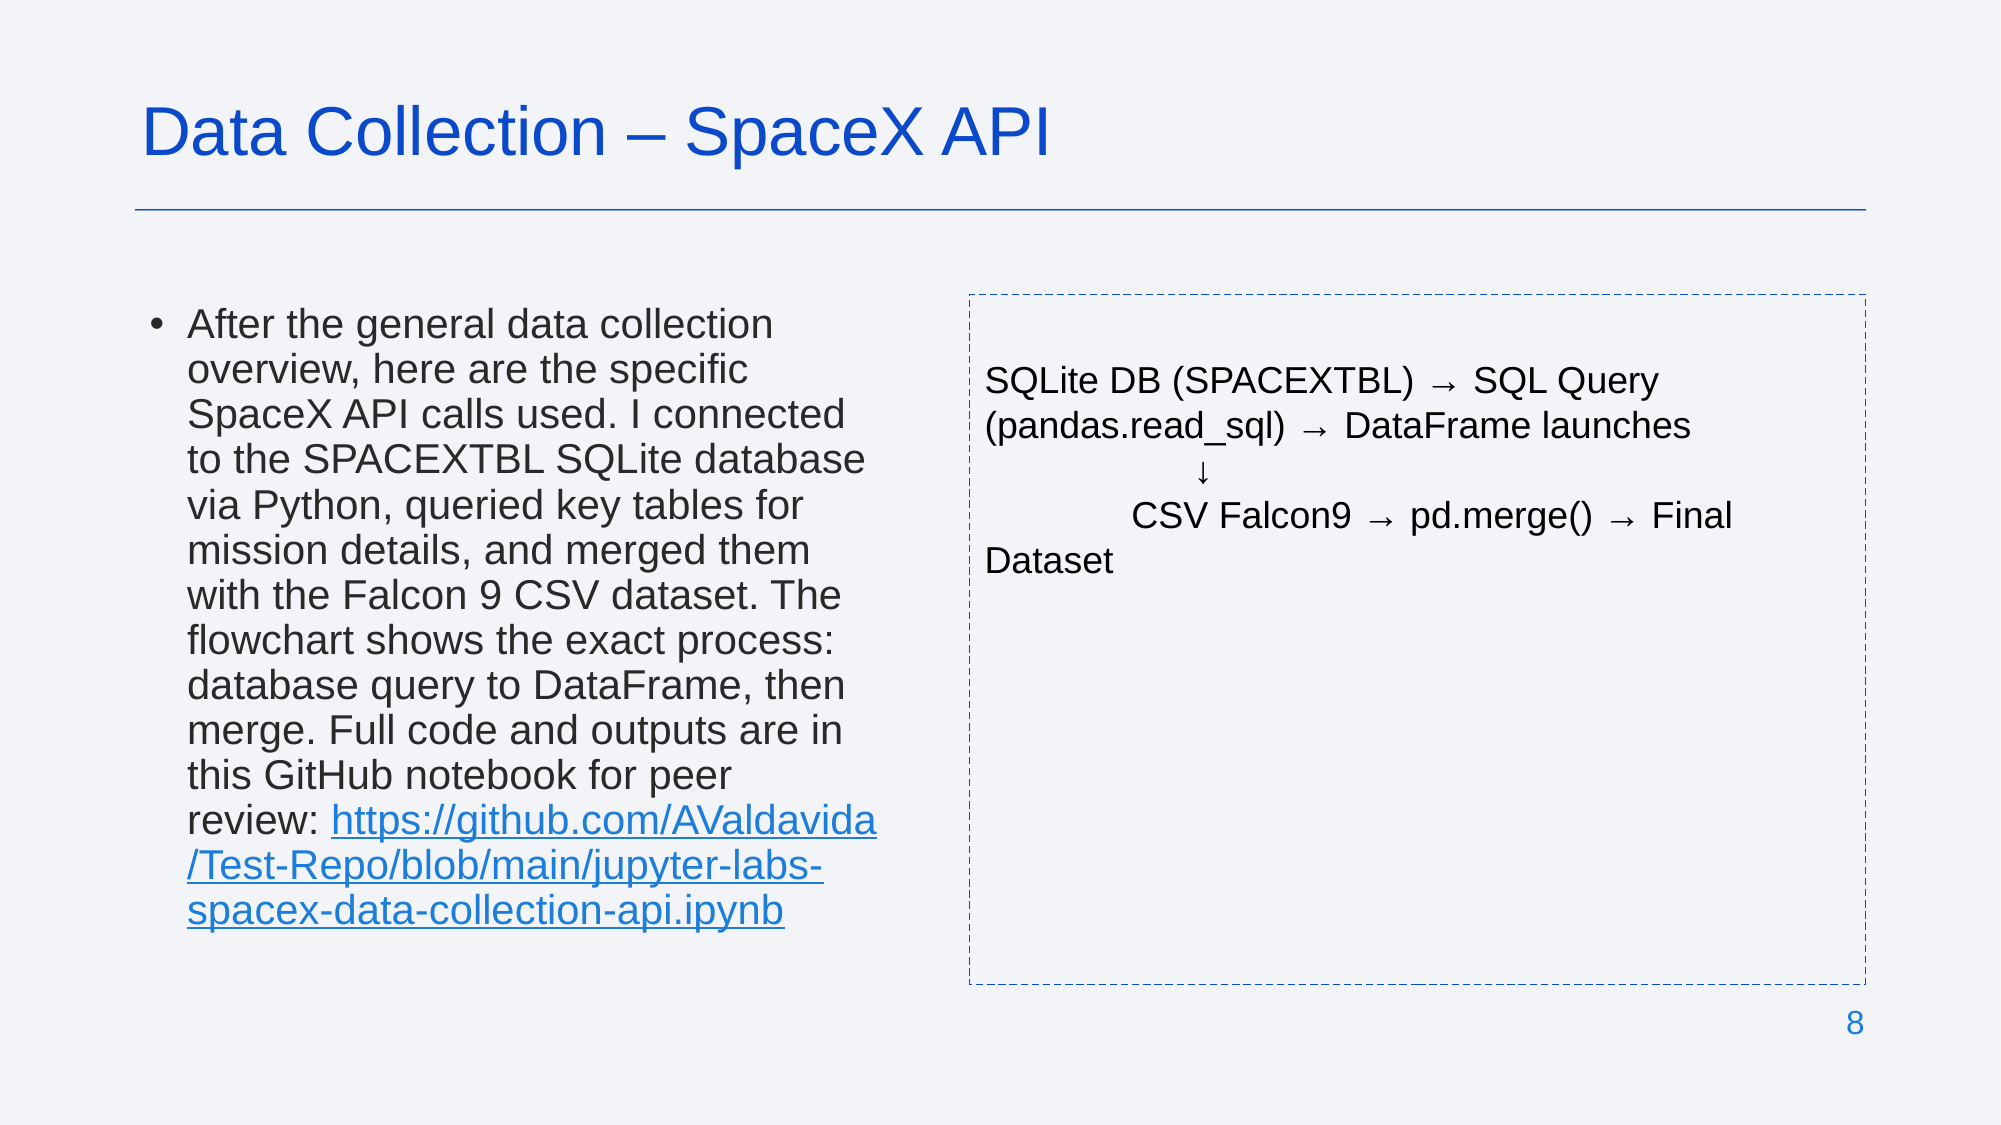

Data Collection – SpaceX API

SQLite DB (SPACEXTBL) → SQL Query (pandas.read_sql) → DataFrame launches
                    ↓
              CSV Falcon9 → pd.merge() → Final Dataset

After the general data collection overview, here are the specific SpaceX API calls used. I connected to the SPACEXTBL SQLite database via Python, queried key tables for mission details, and merged them with the Falcon 9 CSV dataset. The flowchart shows the exact process: database query to DataFrame, then merge. Full code and outputs are in this GitHub notebook for peer review: https://github.com/AValdavida/Test-Repo/blob/main/jupyter-labs-spacex-data-collection-api.ipynb

8